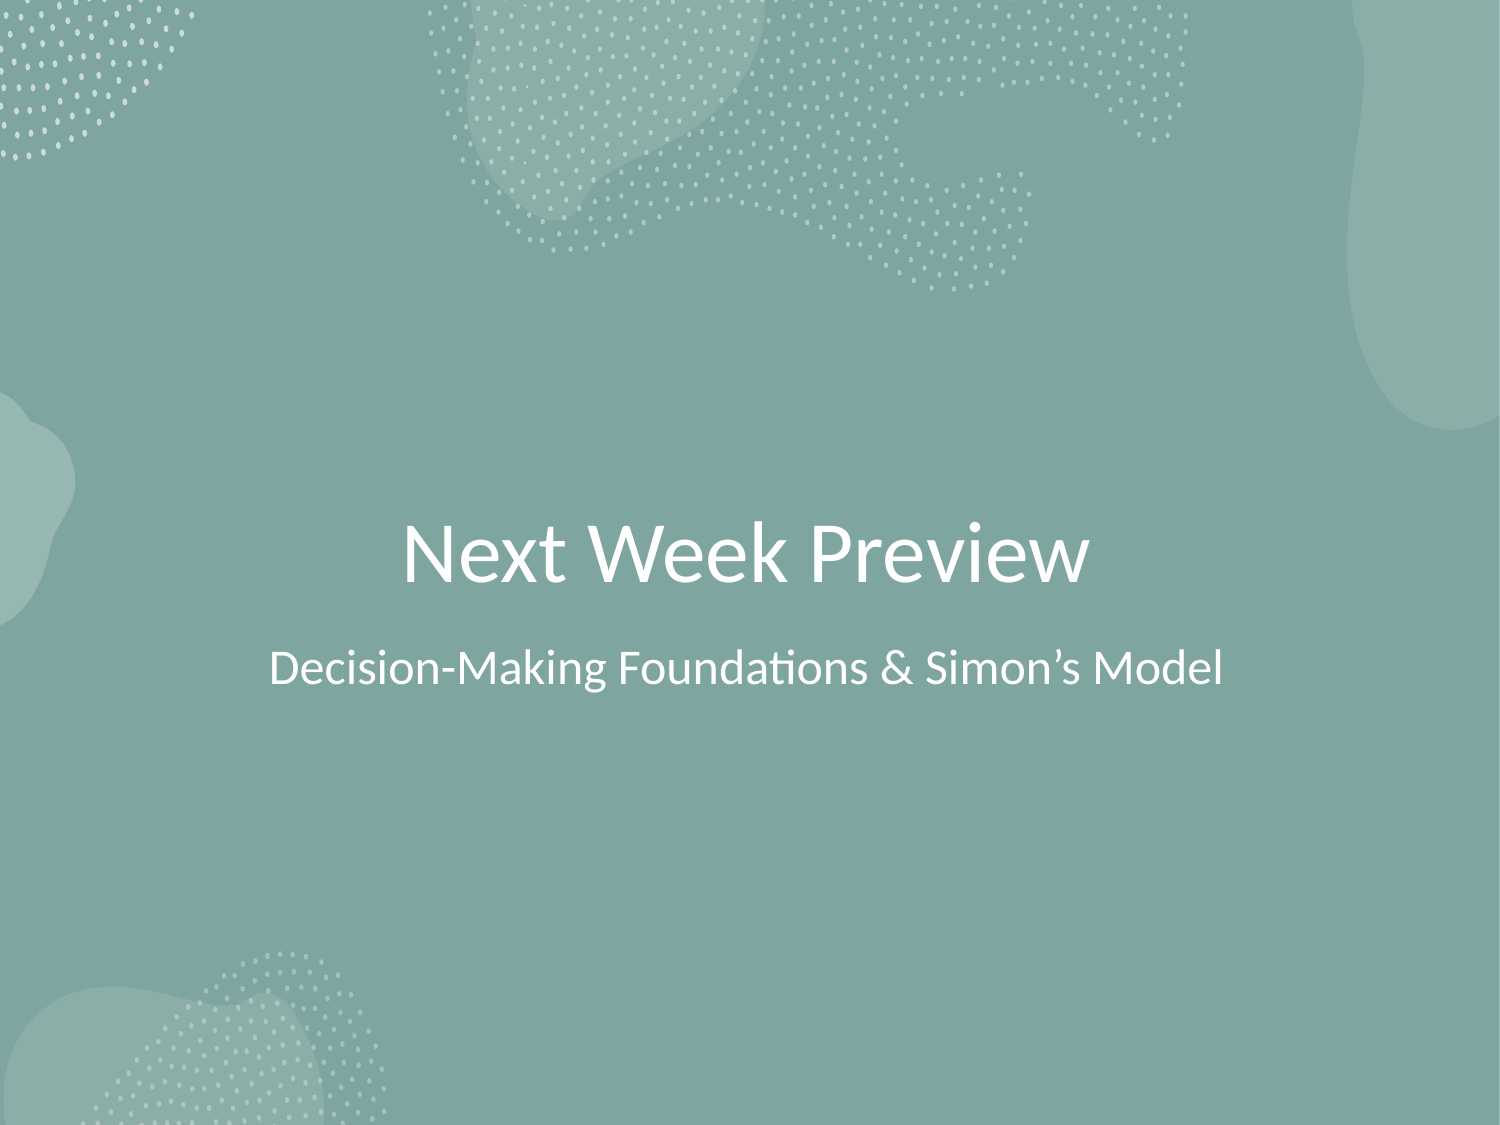

# Next Week Preview
Decision-Making Foundations & Simon’s Model